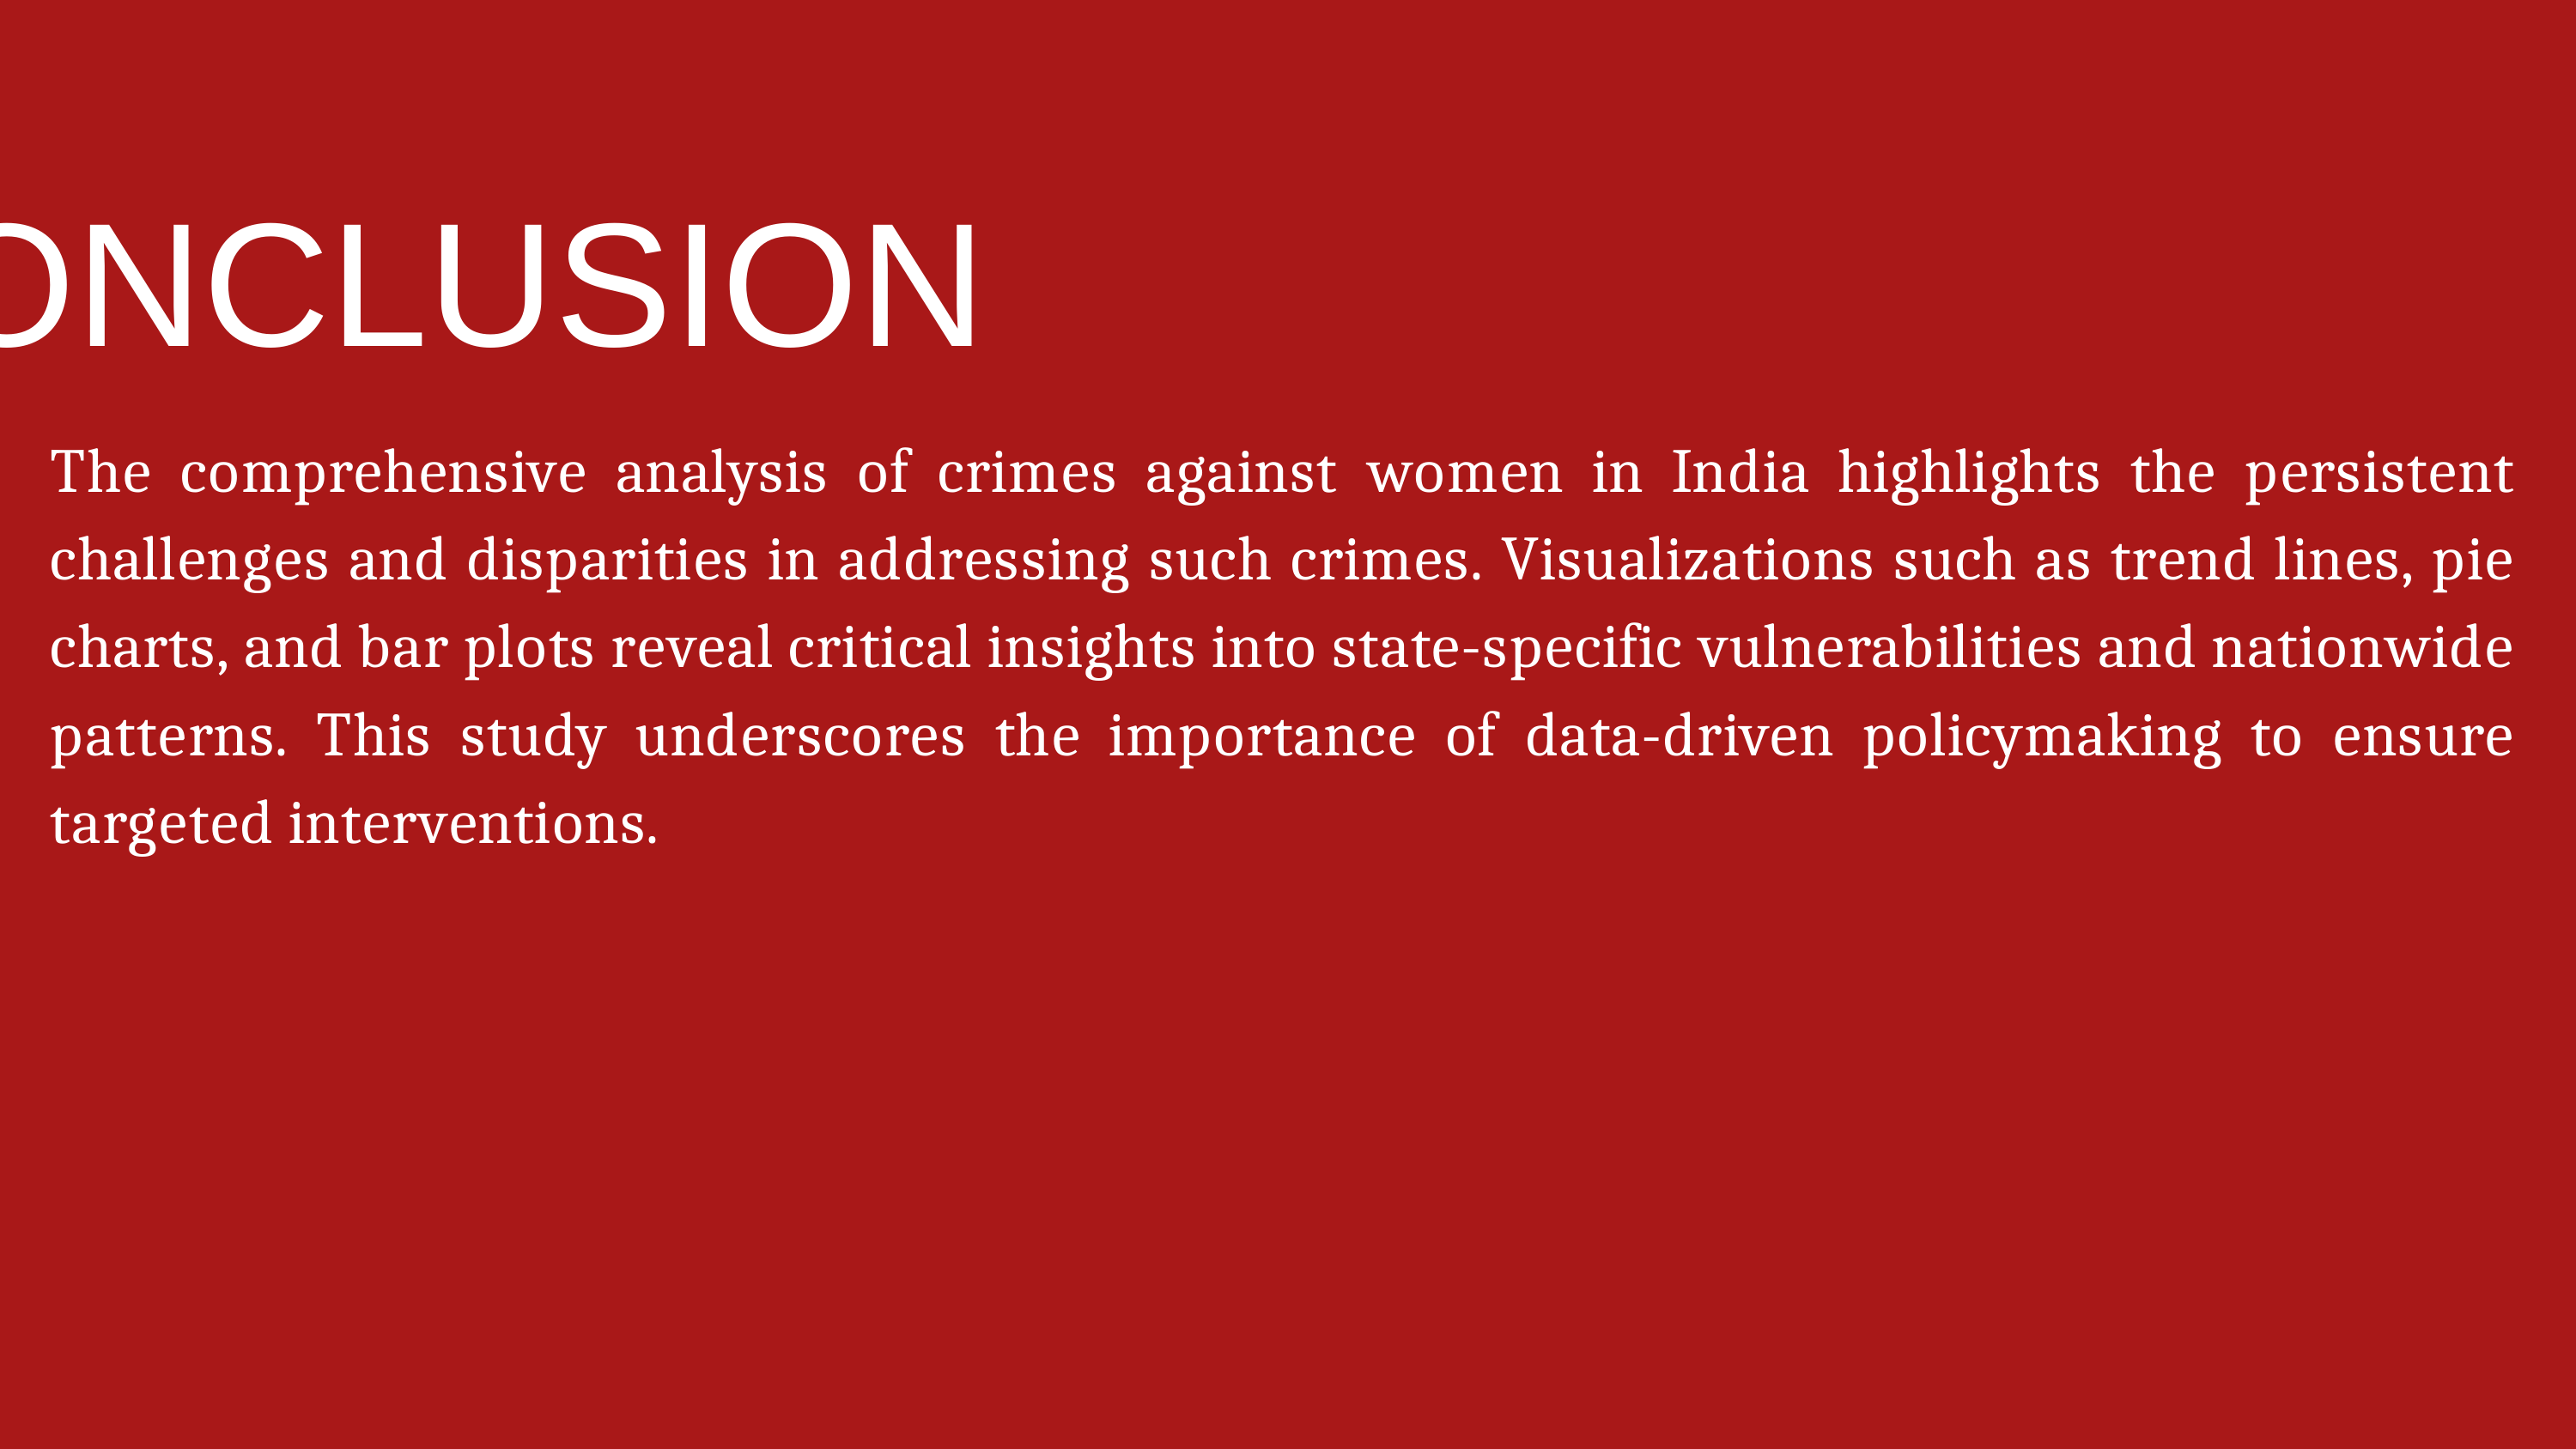

CONCLUSION

The comprehensive analysis of crimes against women in India highlights the persistent challenges and disparities in addressing such crimes. Visualizations such as trend lines, pie charts, and bar plots reveal critical insights into state-specific vulnerabilities and nationwide patterns. This study underscores the importance of data-driven policymaking to ensure targeted interventions.